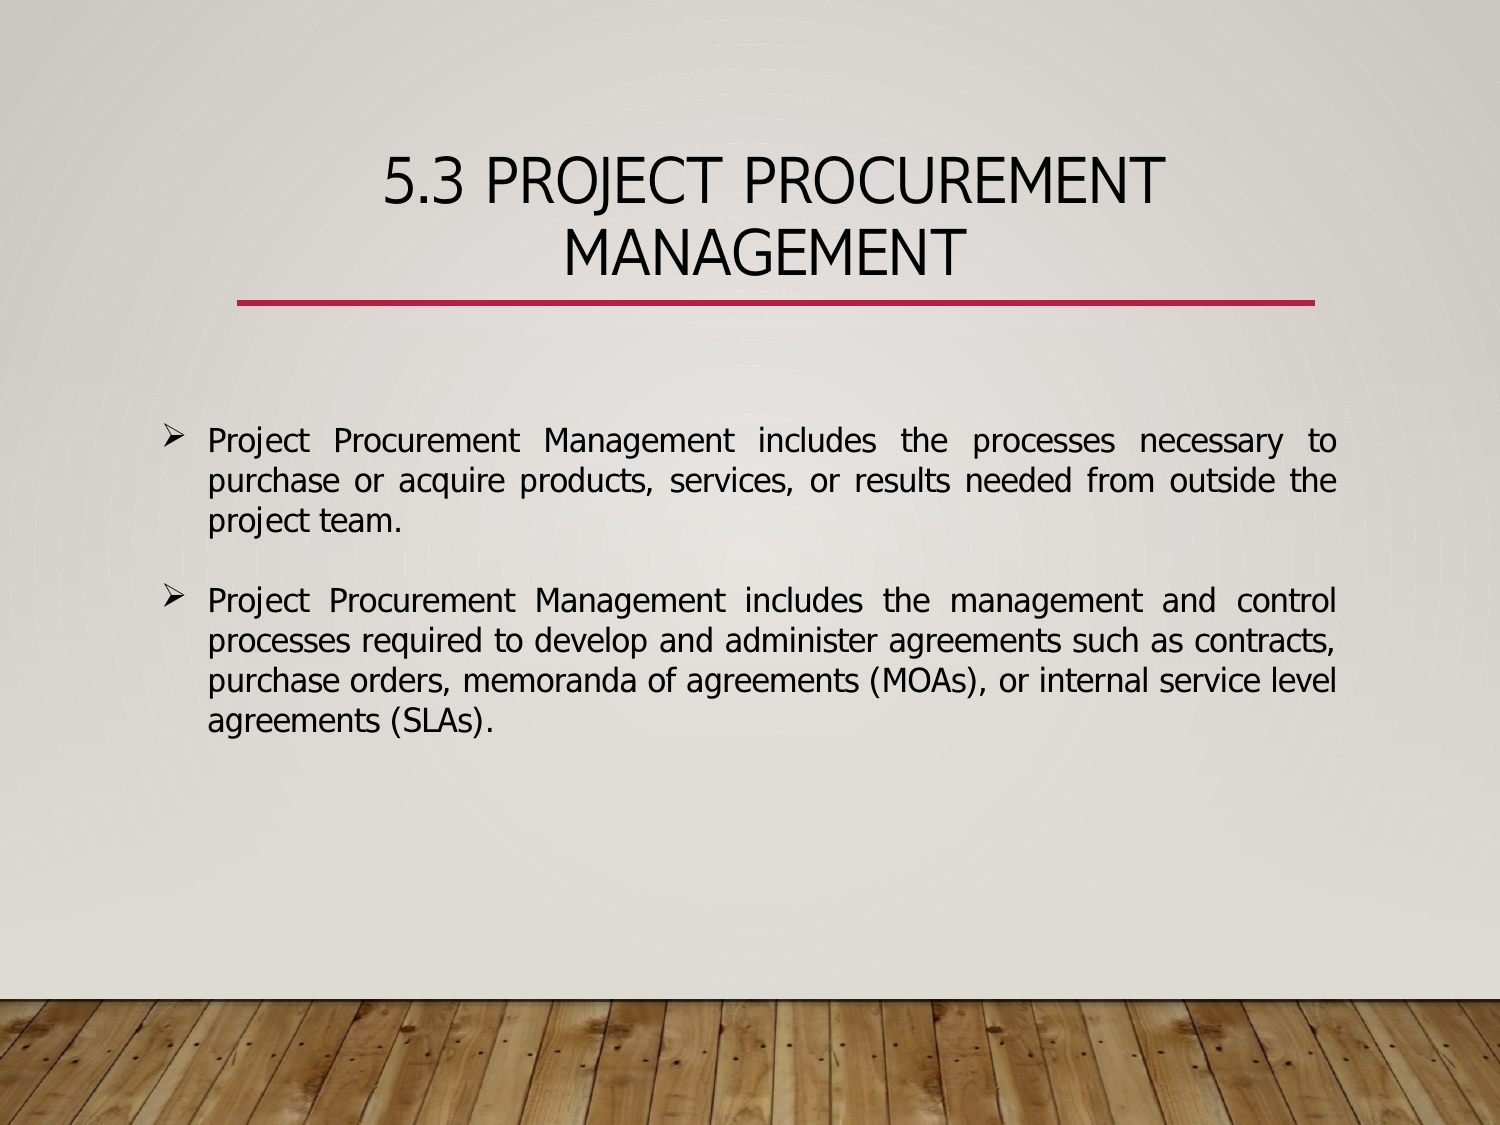

# 5.3 Project Procurement management
Project Procurement Management includes the processes necessary to purchase or acquire products, services, or results needed from outside the project team.

Project Procurement Management includes the management and control processes required to develop and administer agreements such as contracts, purchase orders, memoranda of agreements (MOAs), or internal service level agreements (SLAs).